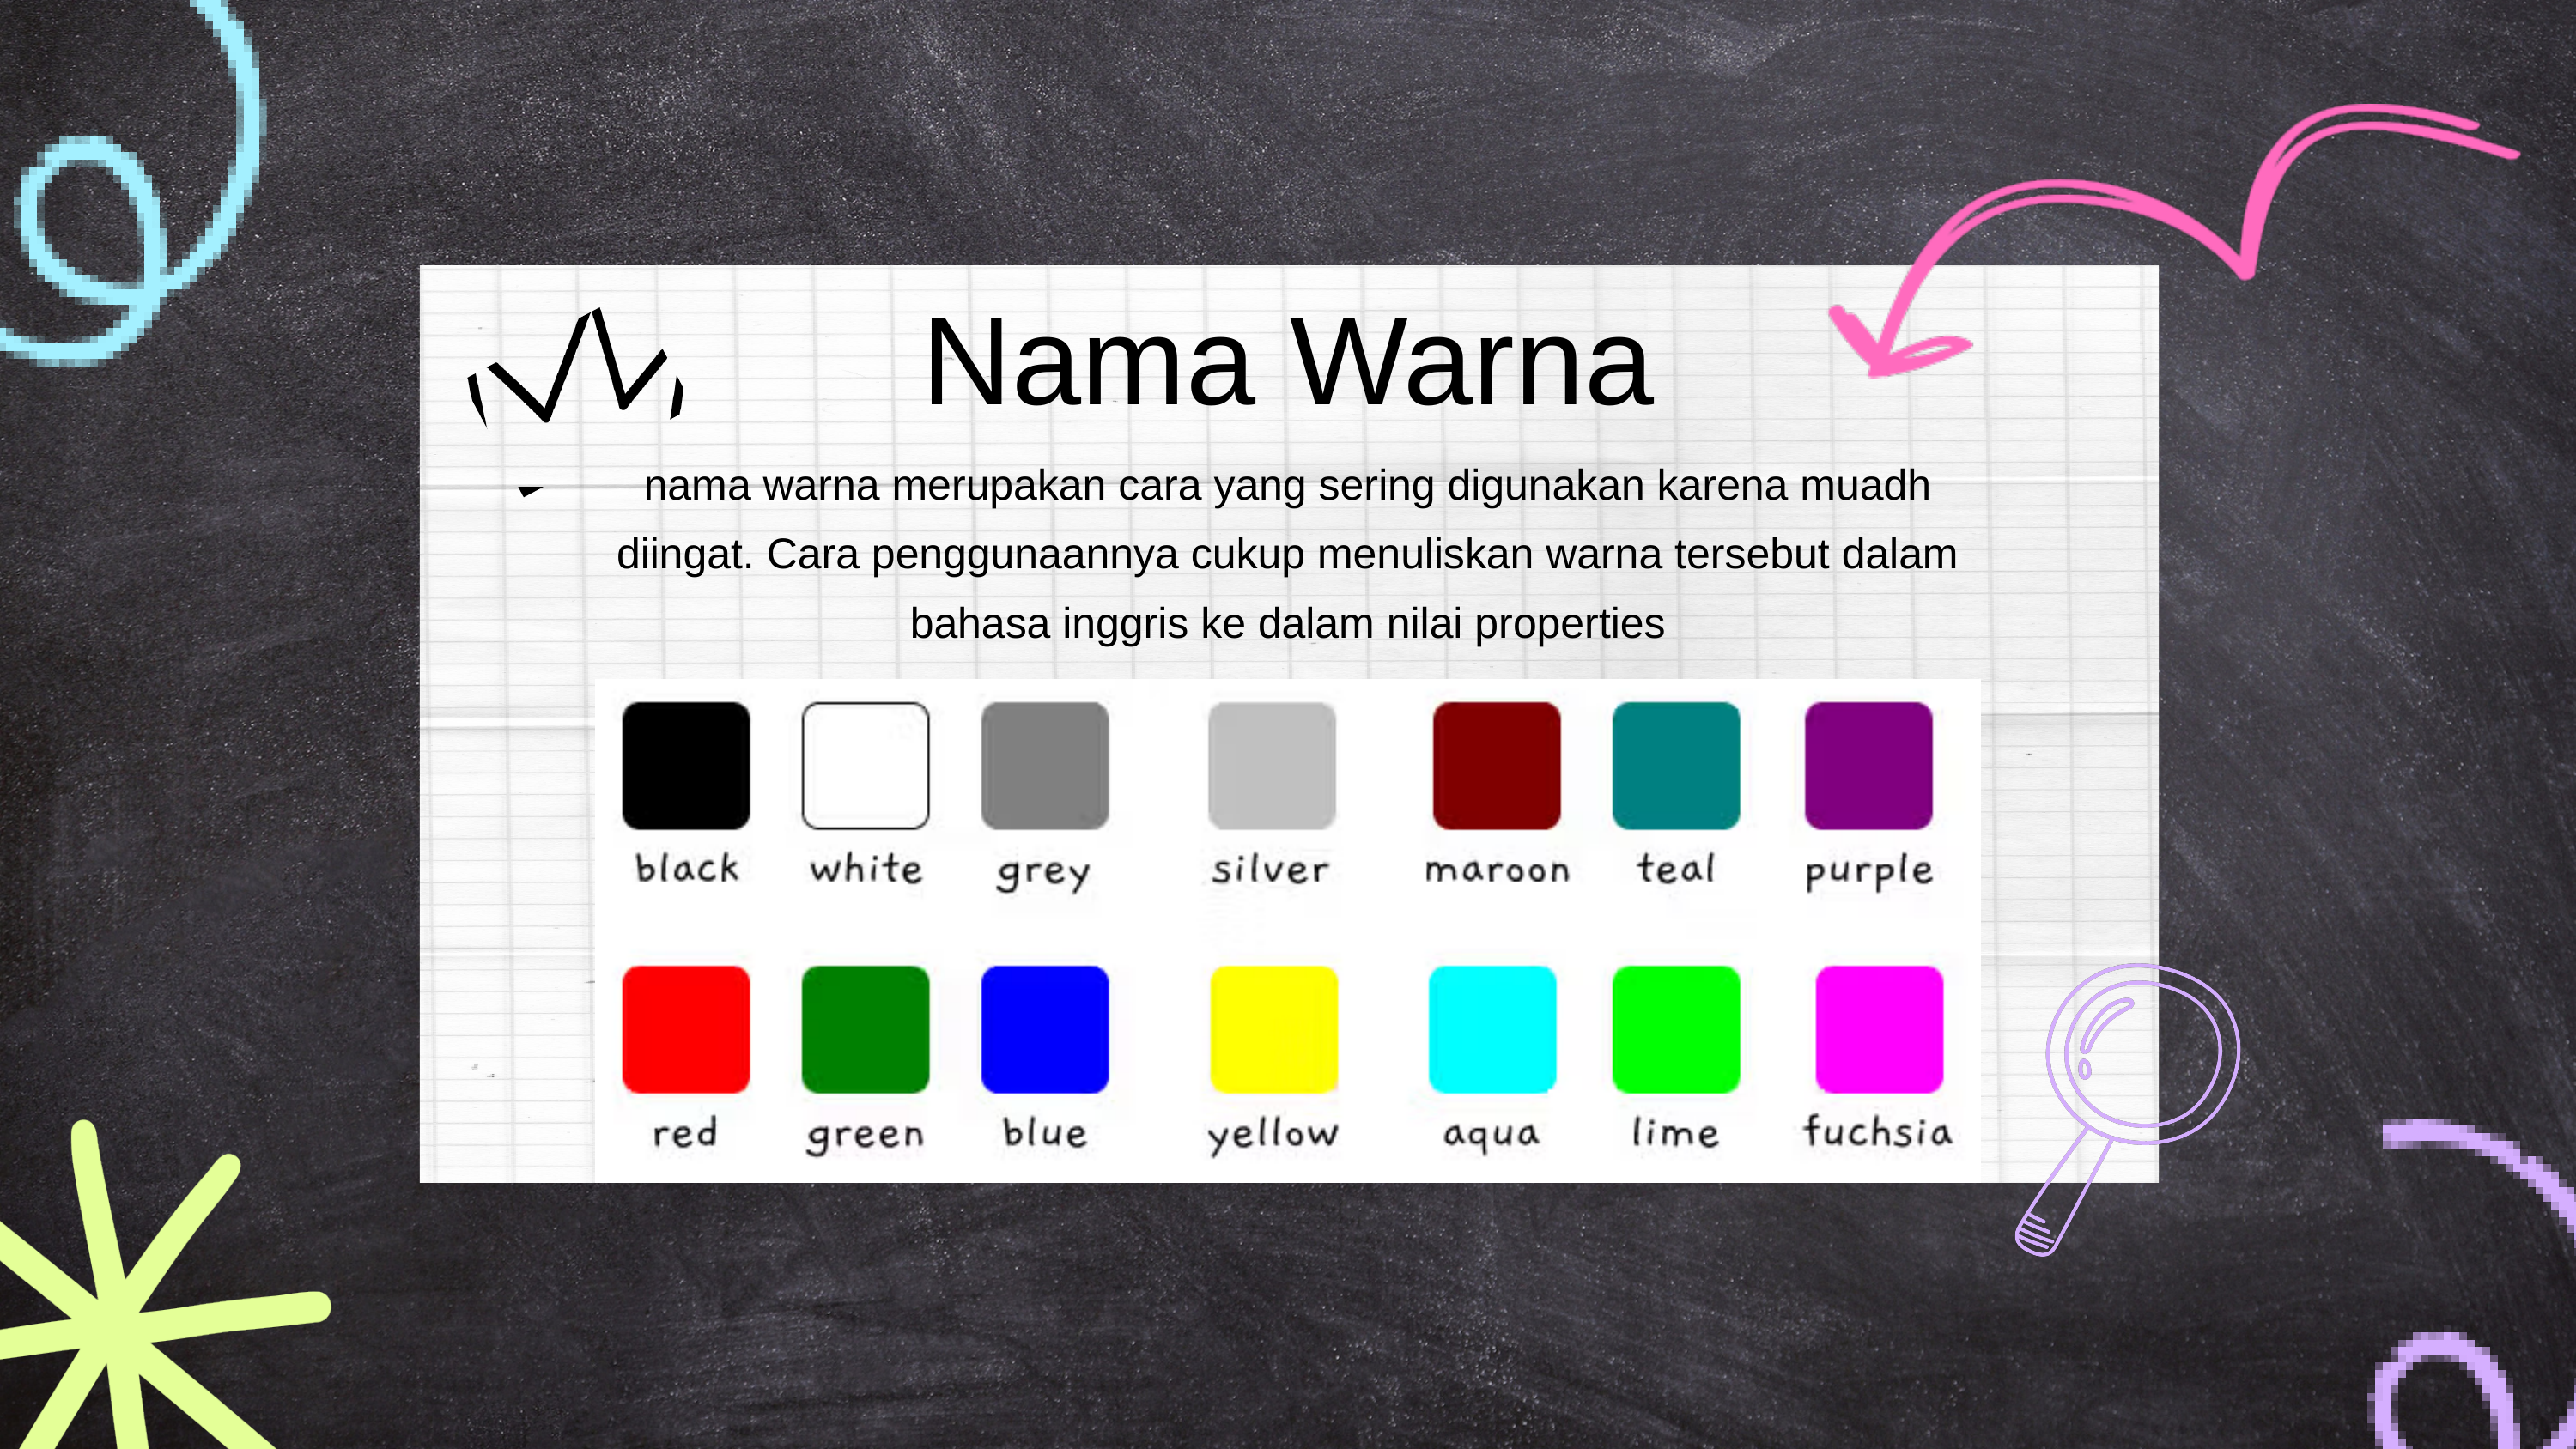

Nama Warna

nama warna merupakan cara yang sering digunakan karena muadh diingat. Cara penggunaannya cukup menuliskan warna tersebut dalam bahasa inggris ke dalam nilai properties